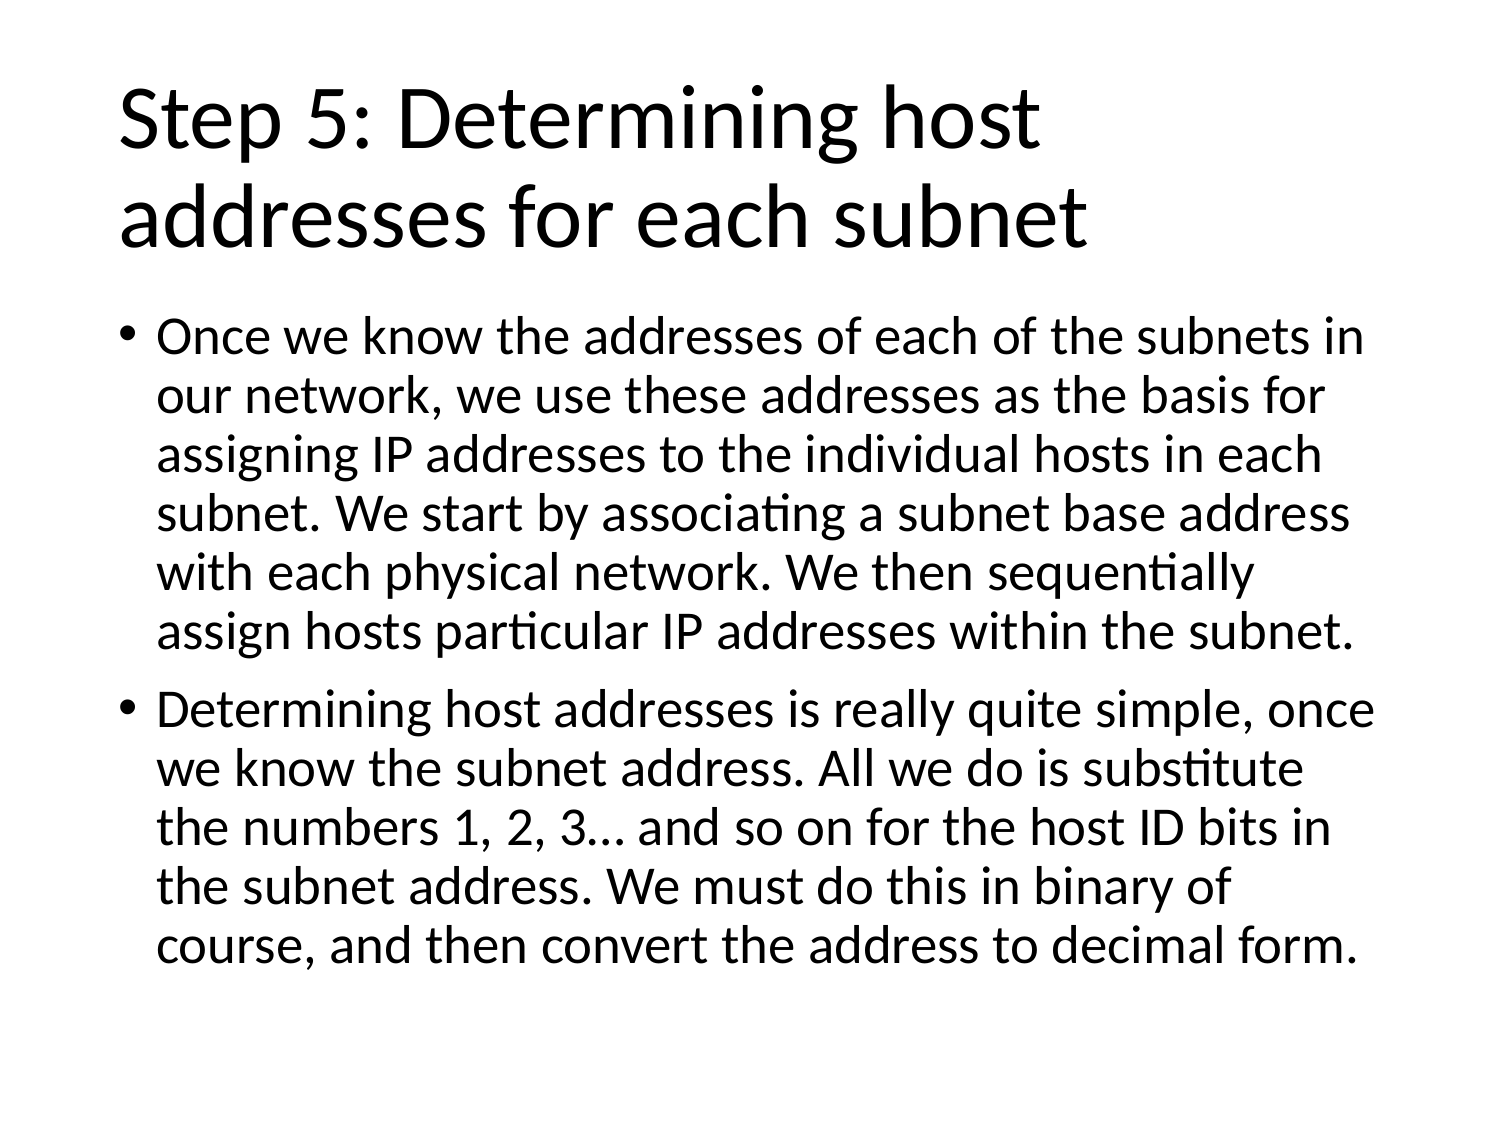

# Step 5: Determining host addresses for each subnet
Once we know the addresses of each of the subnets in our network, we use these addresses as the basis for assigning IP addresses to the individual hosts in each subnet. We start by associating a subnet base address with each physical network. We then sequentially assign hosts particular IP addresses within the subnet.
Determining host addresses is really quite simple, once we know the subnet address. All we do is substitute the numbers 1, 2, 3… and so on for the host ID bits in the subnet address. We must do this in binary of course, and then convert the address to decimal form.